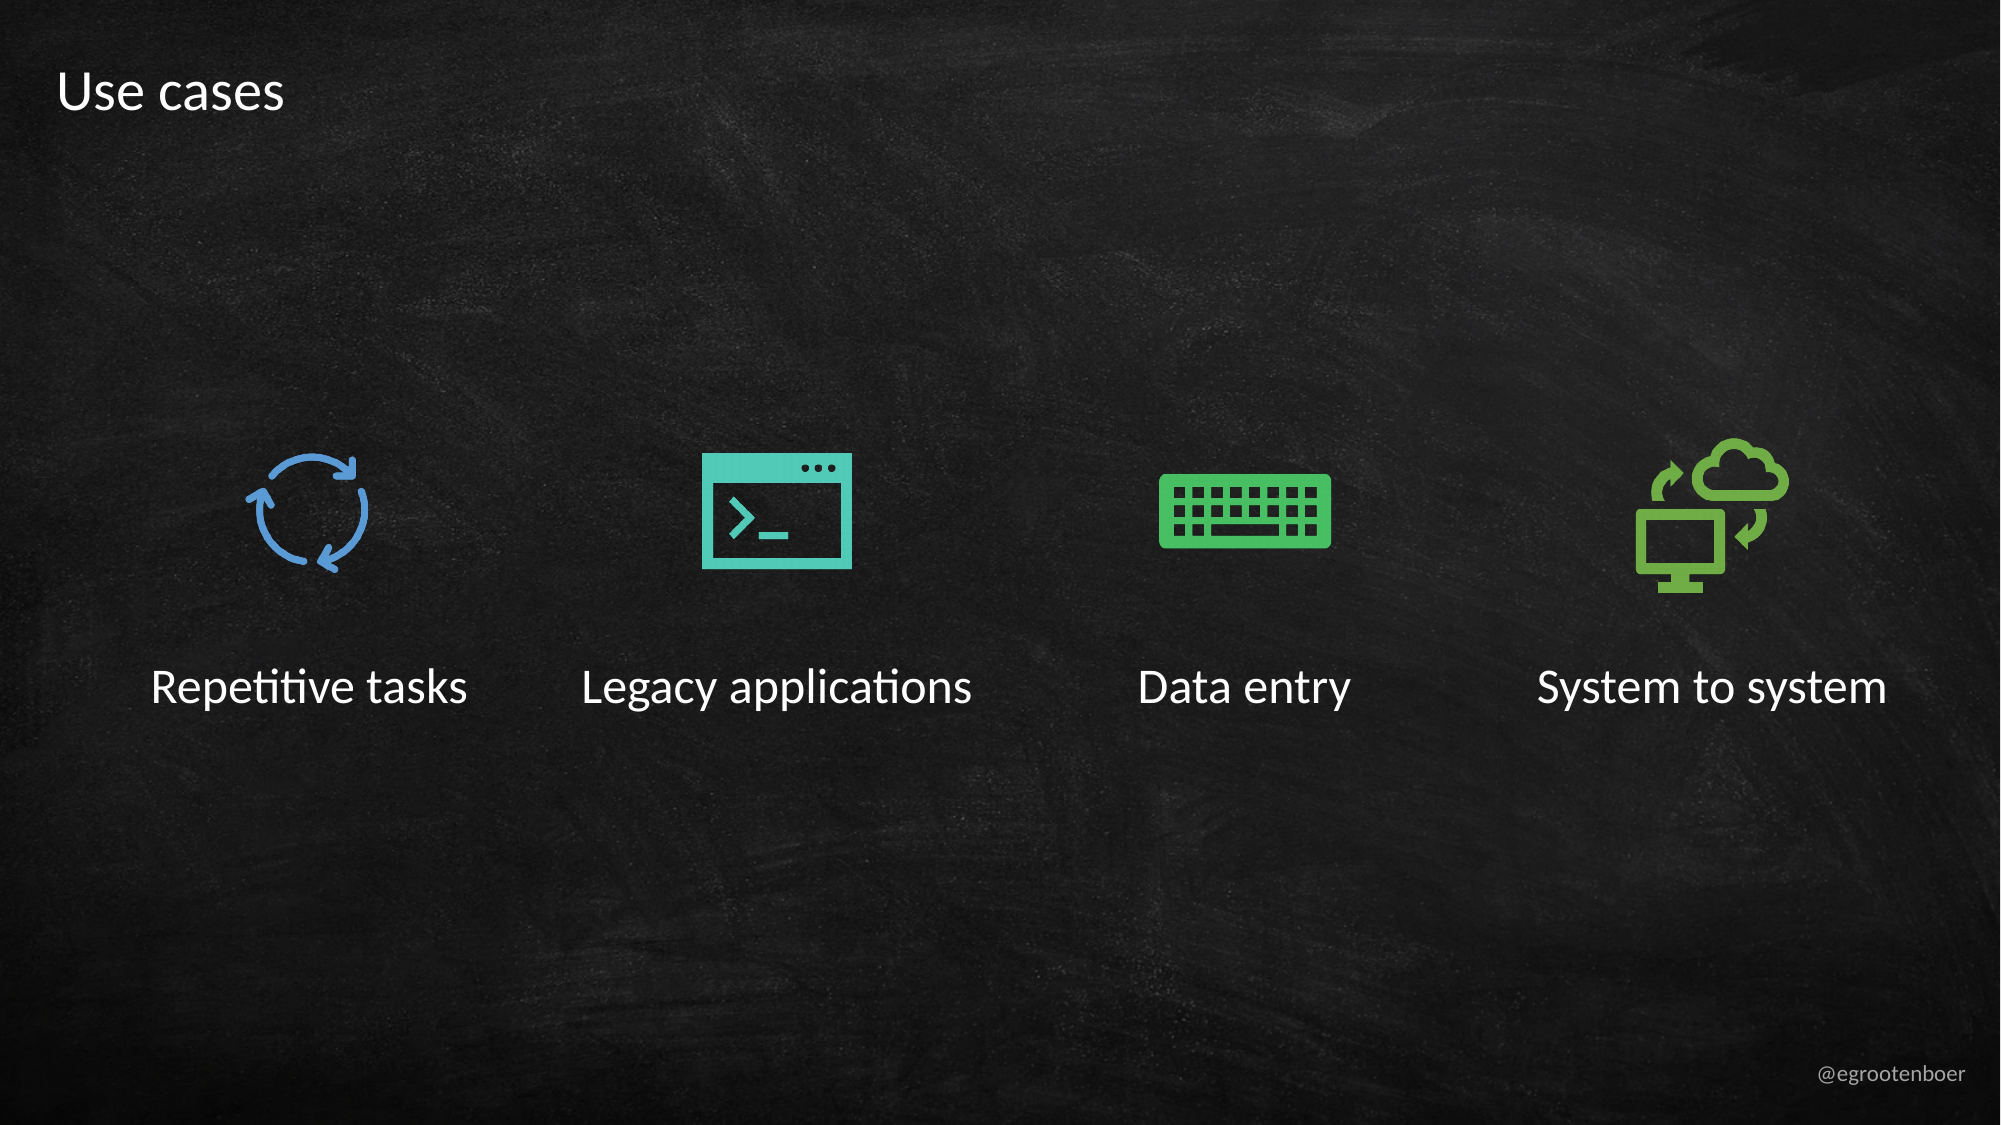

# Use cases
Repetitive tasks
Legacy applications
Data entry
System to system